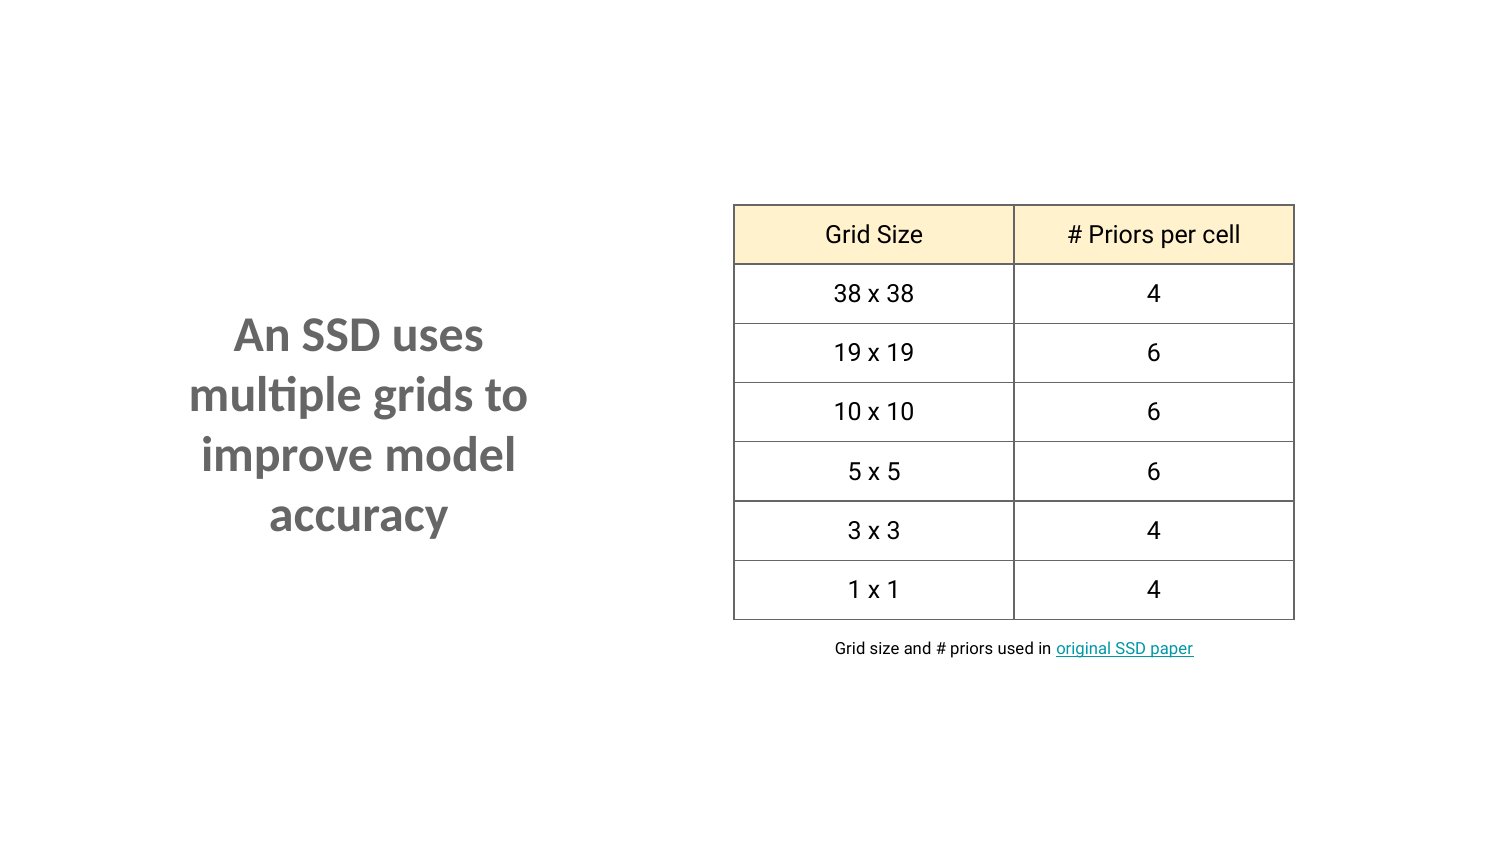

| Grid Size | # Priors per cell |
| --- | --- |
| 38 x 38 | 4 |
| 19 x 19 | 6 |
| 10 x 10 | 6 |
| 5 x 5 | 6 |
| 3 x 3 | 4 |
| 1 x 1 | 4 |
An SSD uses multiple grids to improve model accuracy
Grid size and # priors used in original SSD paper